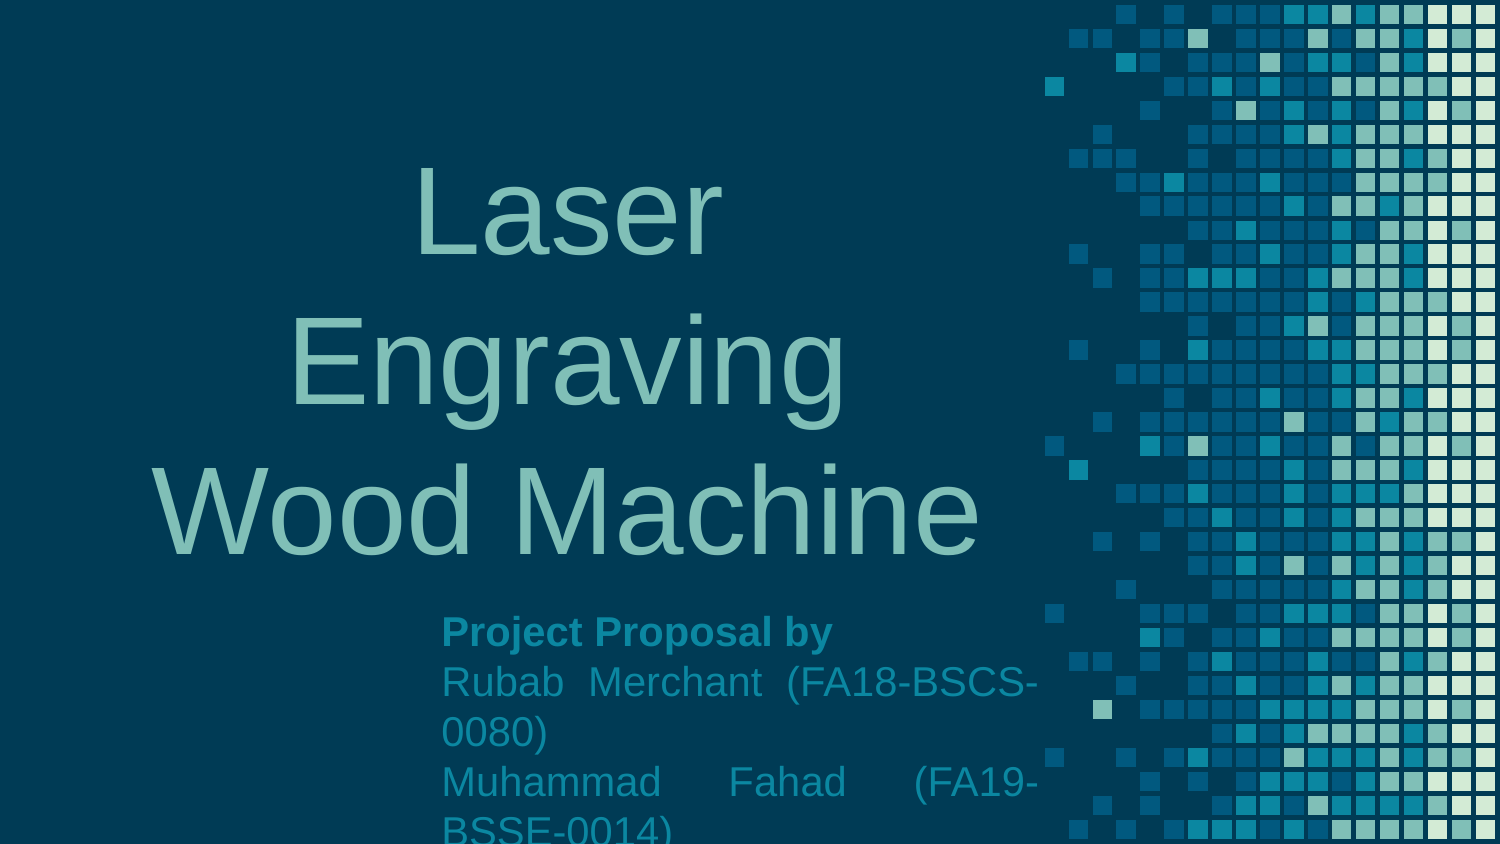

# Laser Engraving Wood Machine
Project Proposal by
Rubab Merchant (FA18-BSCS-0080)
Muhammad Fahad (FA19-BSSE-0014)
Ahmed Amin (FA19-BSSE-0063)